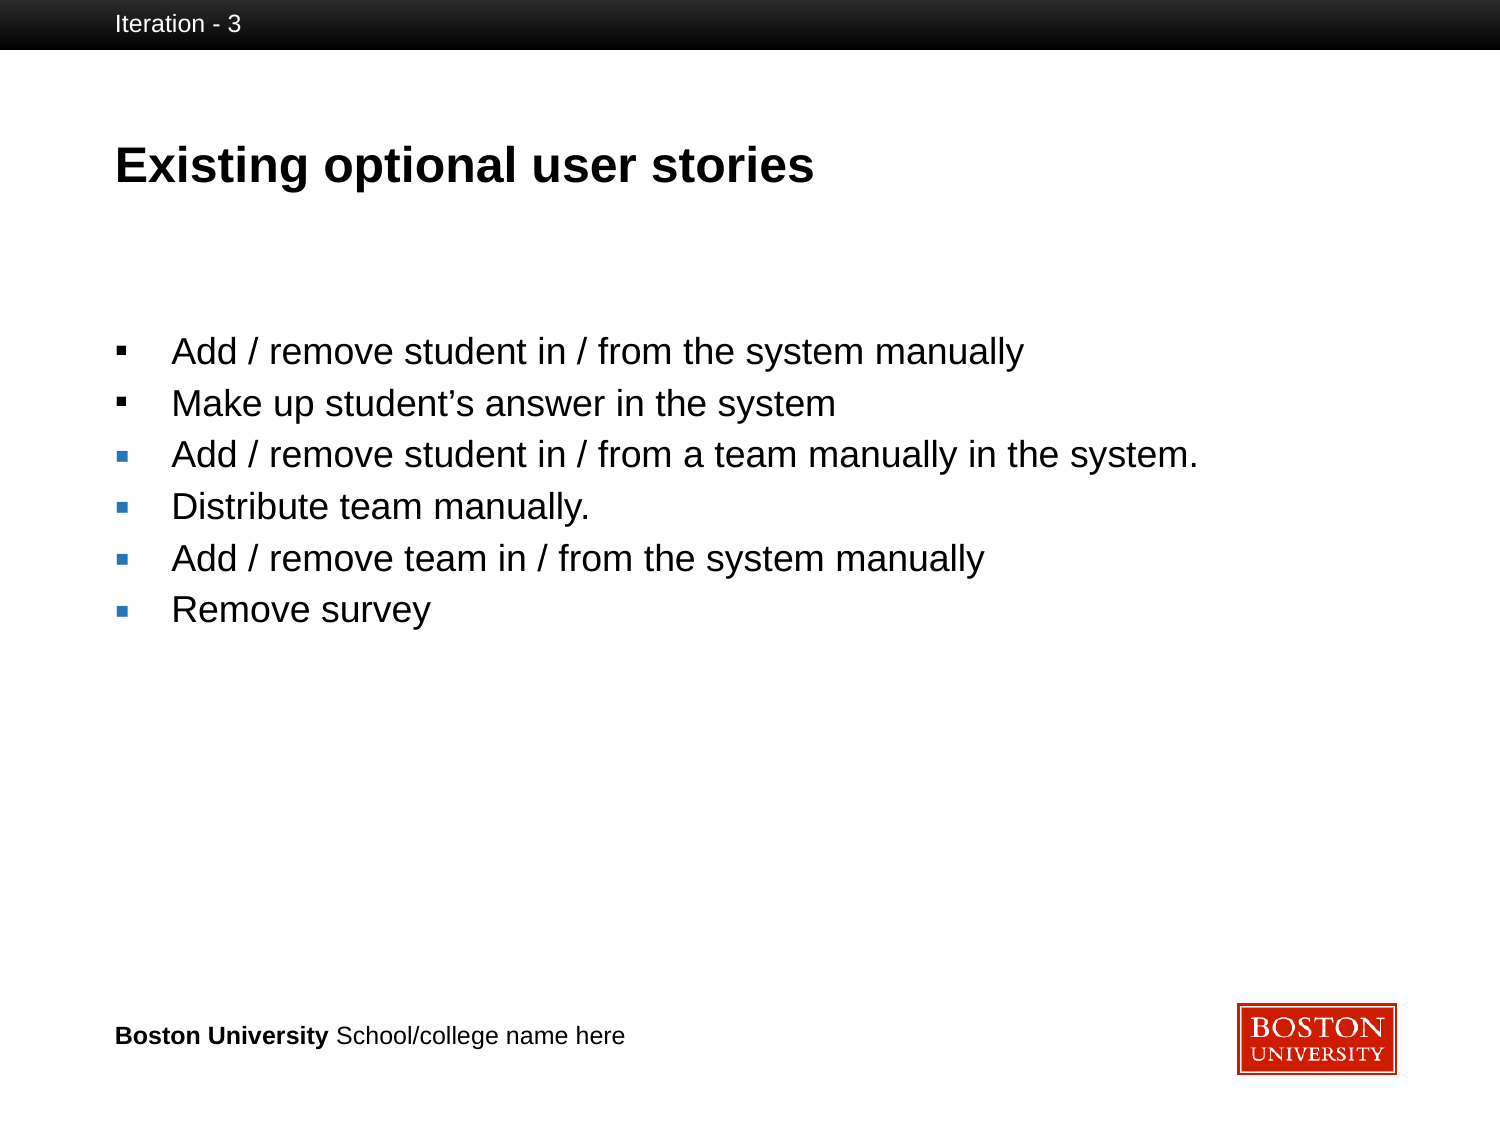

Iteration - 3
# Existing optional user stories

Add / remove student in / from the system manually
Make up student’s answer in the system
Add / remove student in / from a team manually in the system.
Distribute team manually.
Add / remove team in / from the system manually
Remove survey